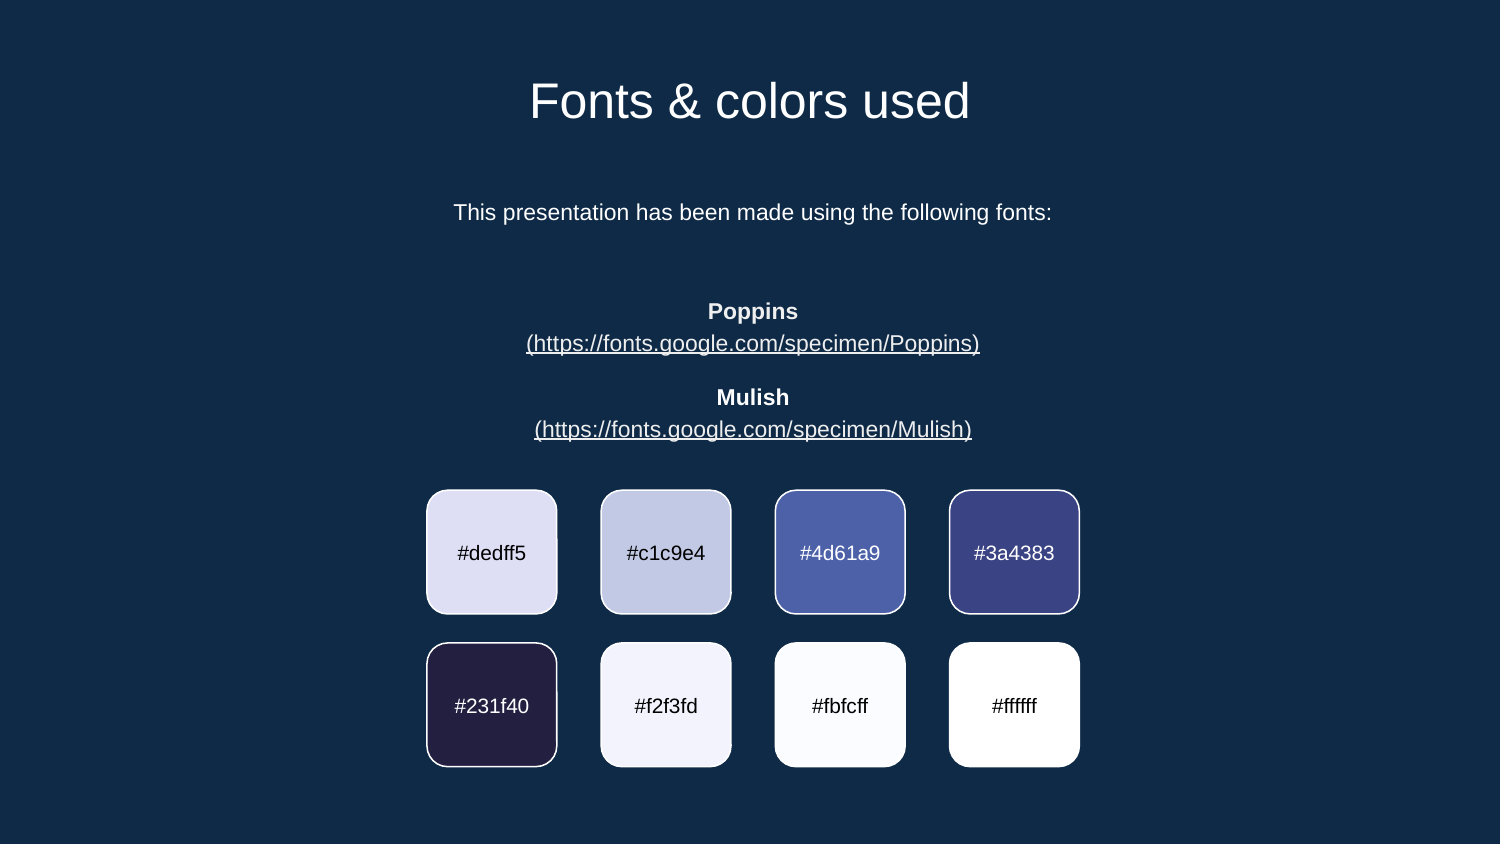

# Fonts & colors used
This presentation has been made using the following fonts:

Poppins
(https://fonts.google.com/specimen/Poppins)

Mulish
(https://fonts.google.com/specimen/Mulish)

#dedff5
#c1c9e4
#4d61a9
#3a4383

#231f40
#f2f3fd
#fbfcff
#ffffff